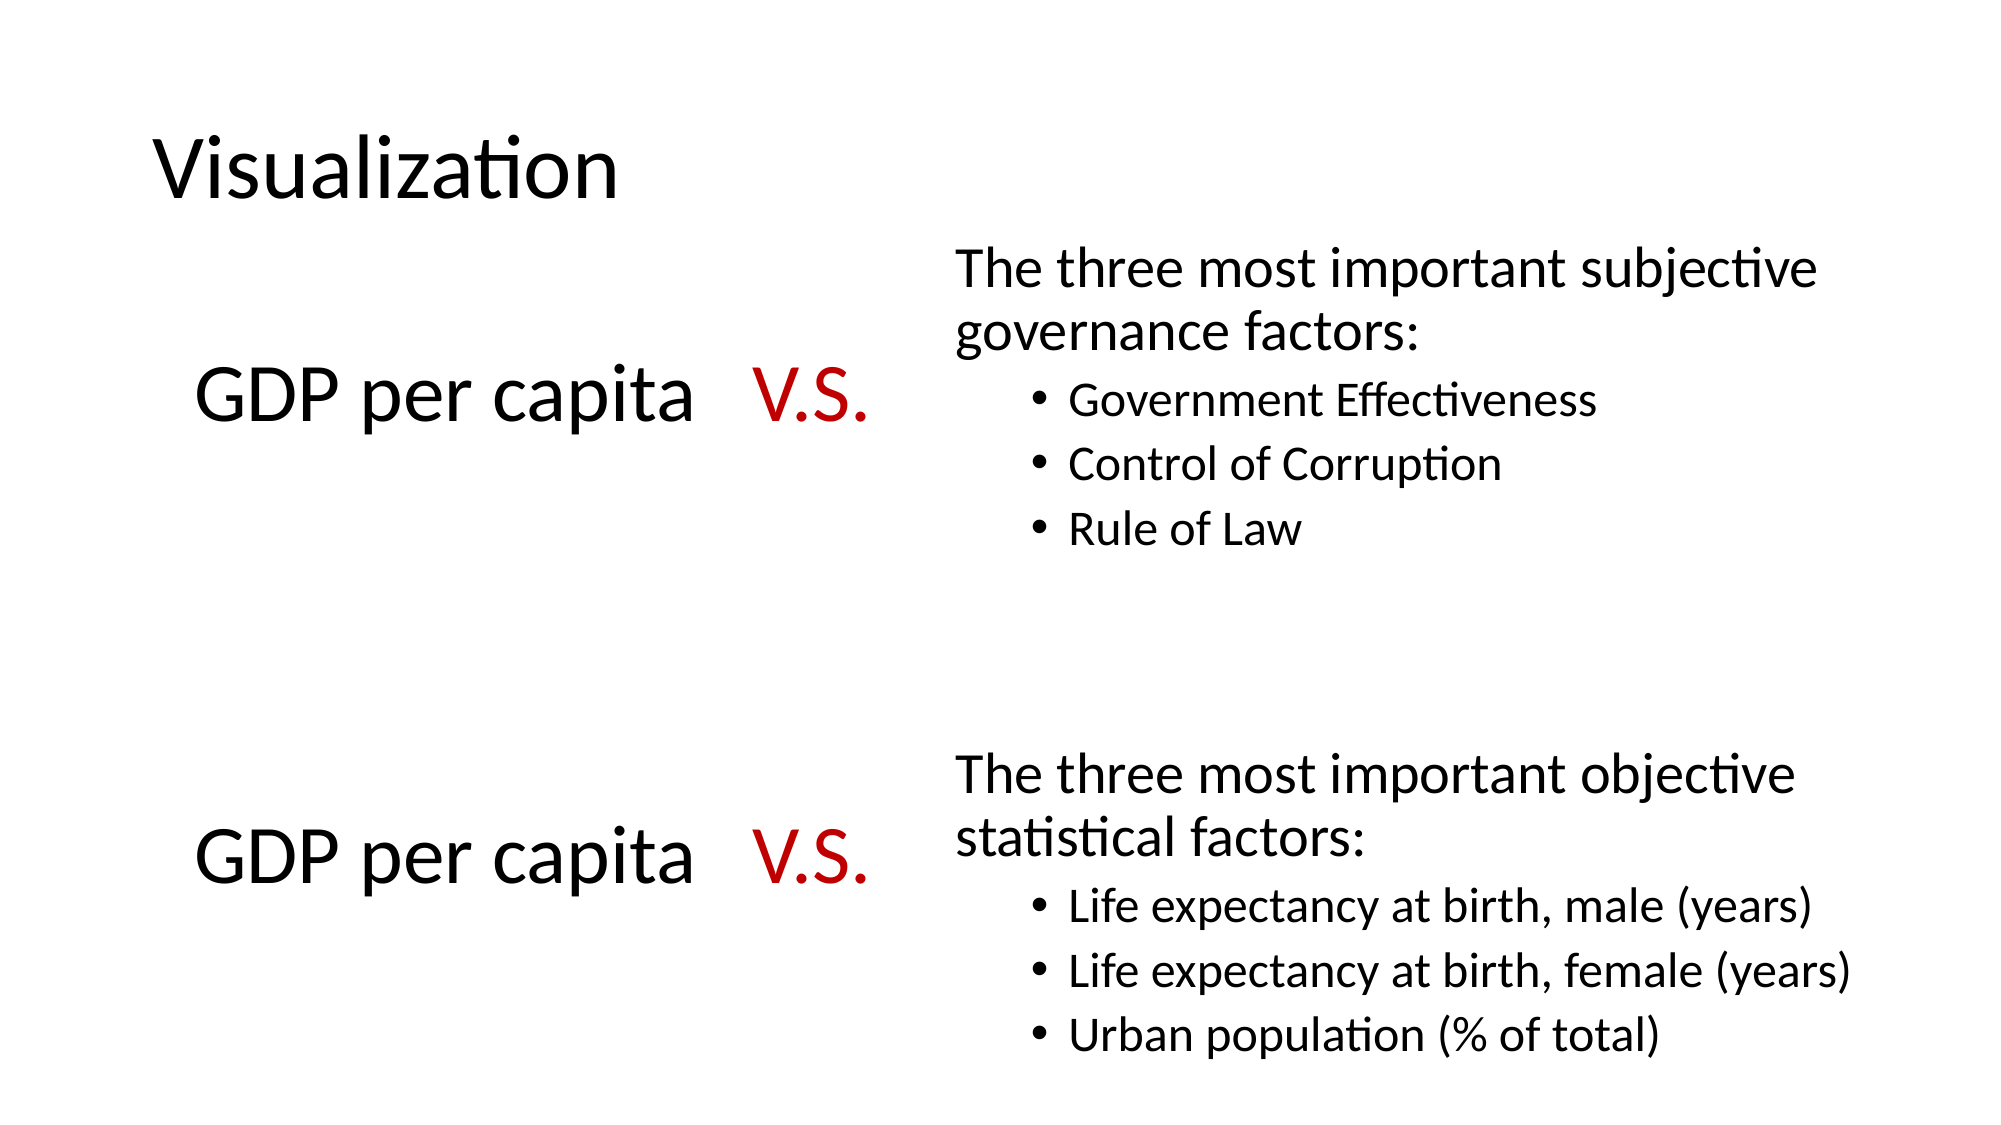

# Visualization
The three most important subjective governance factors:
Government Effectiveness
Control of Corruption
Rule of Law

The three most important objective statistical factors:
Life expectancy at birth, male (years)
Life expectancy at birth, female (years)
Urban population (% of total)

GDP per capita   V.S.
GDP per capita   V.S.